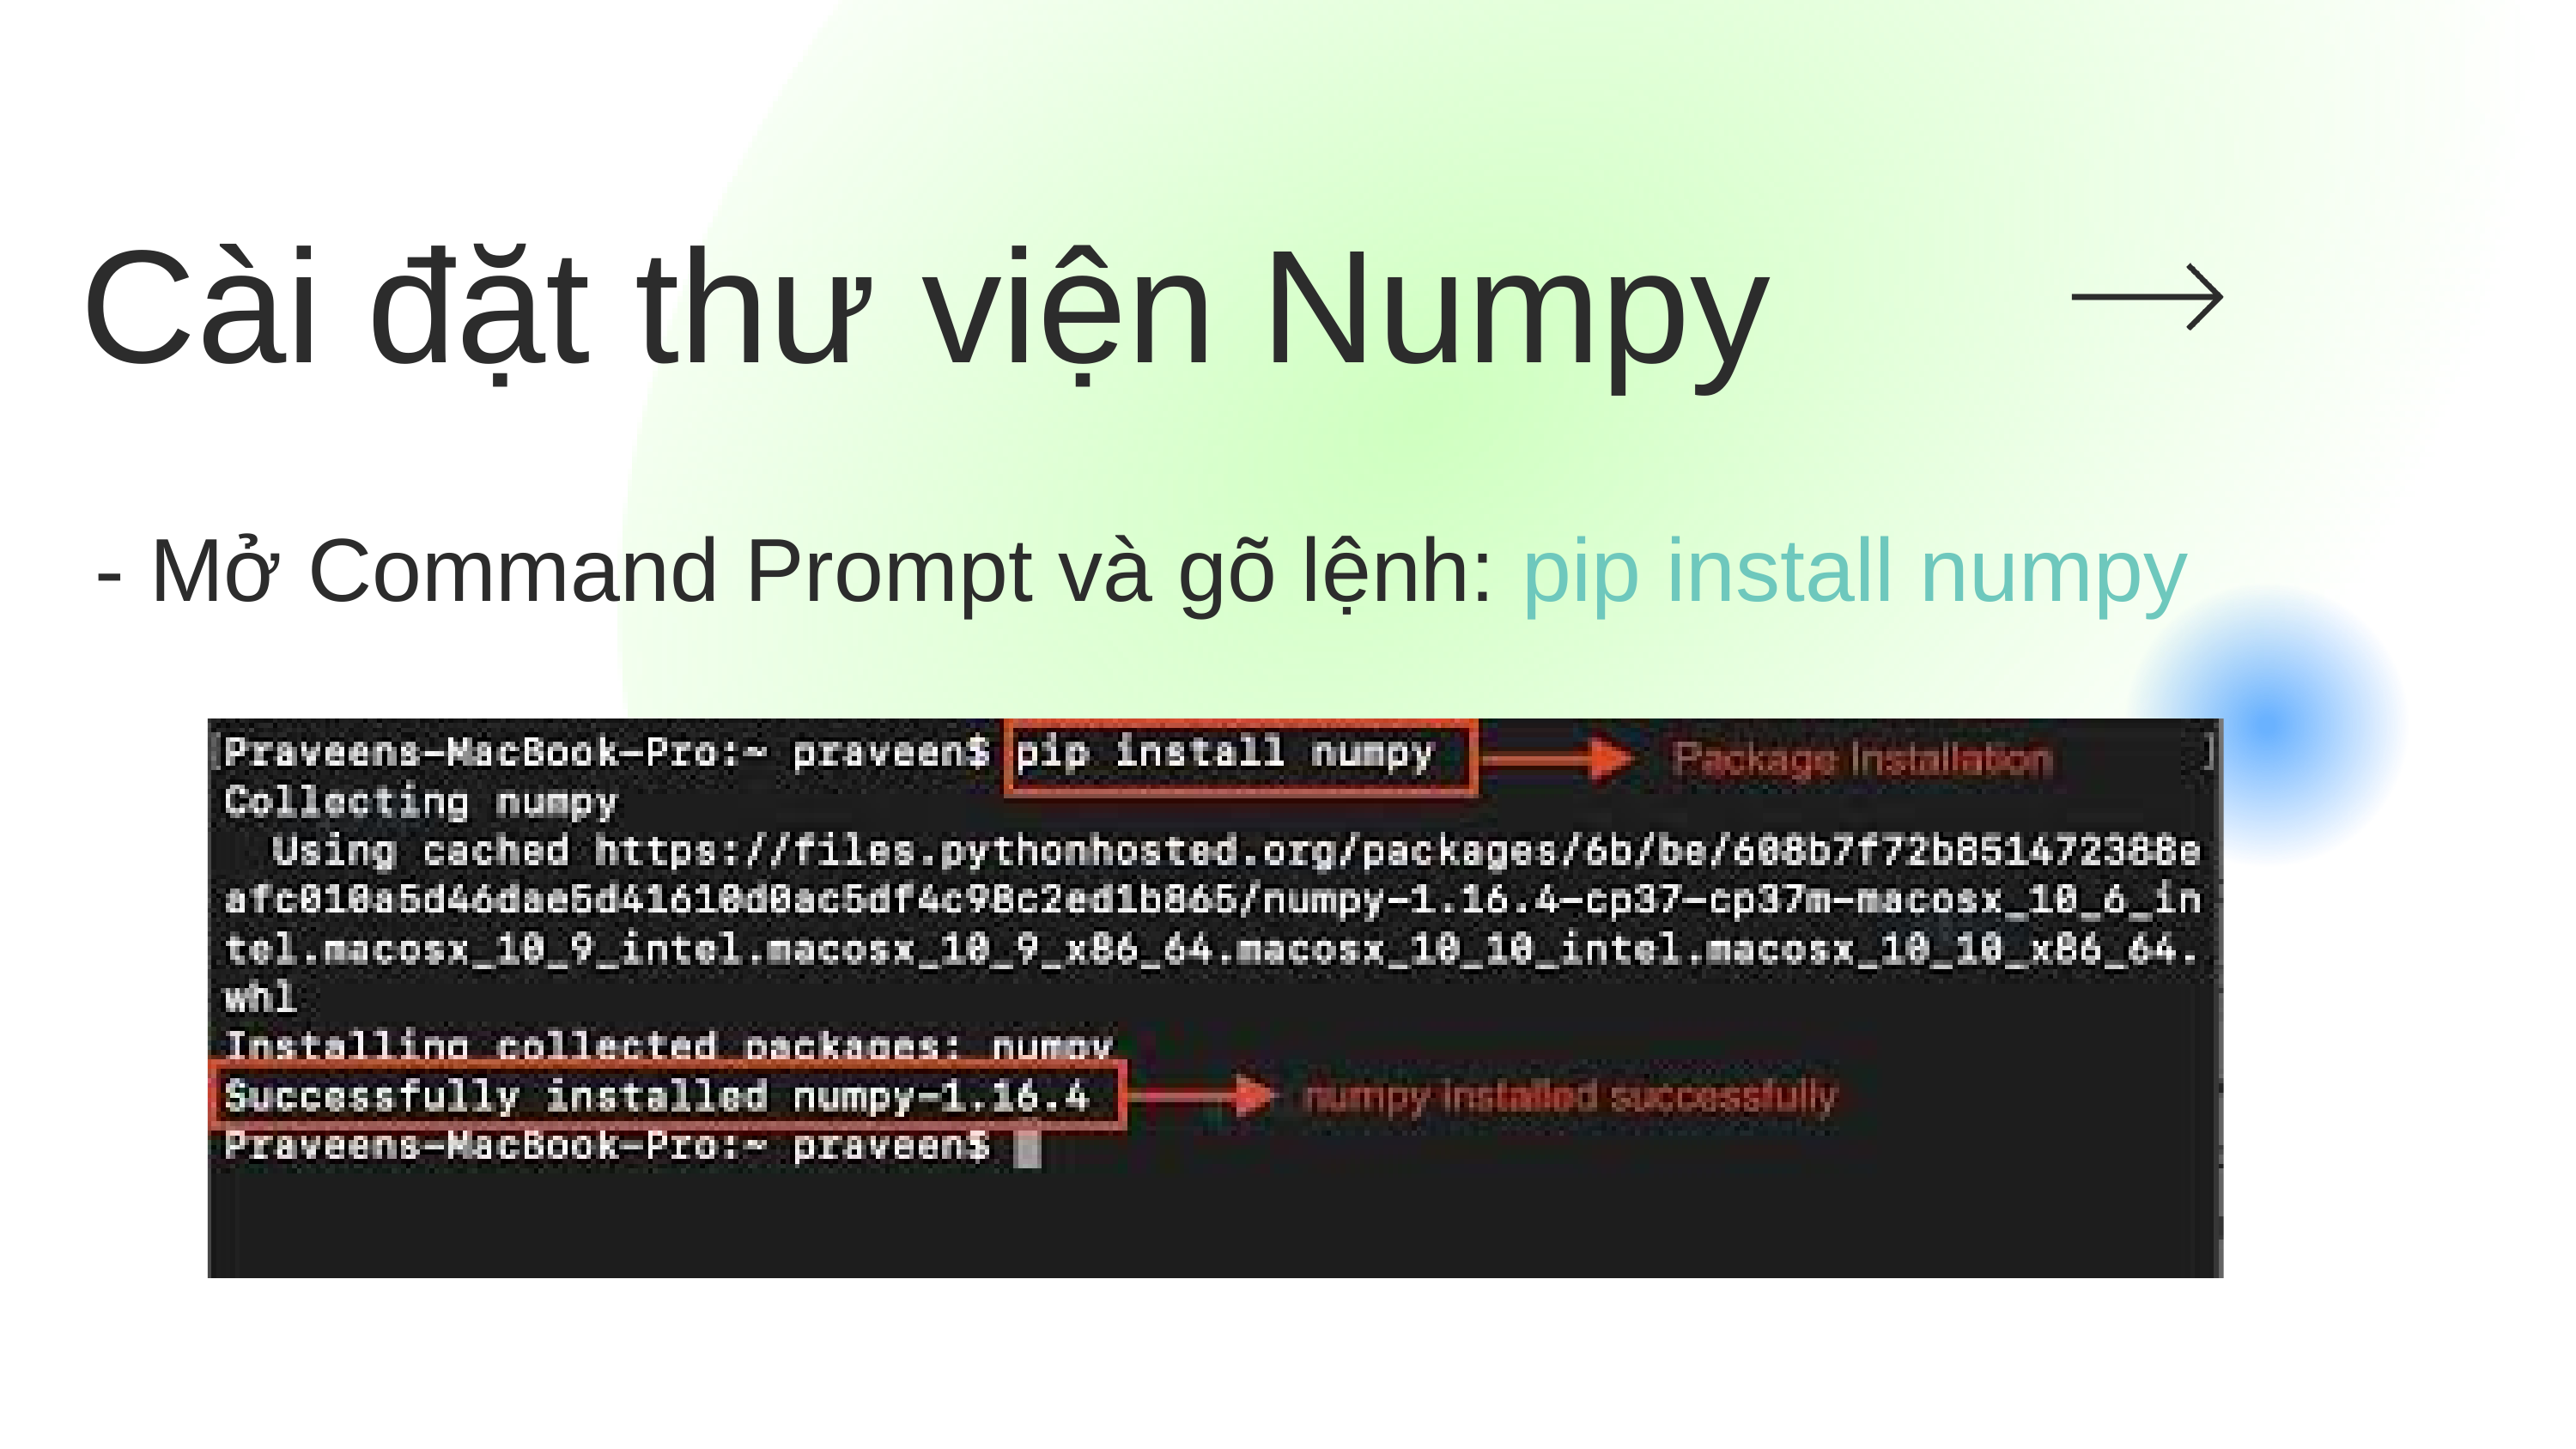

Cài đặt thư viện Numpy

- Mở Command Prompt và gõ lệnh: pip install numpy